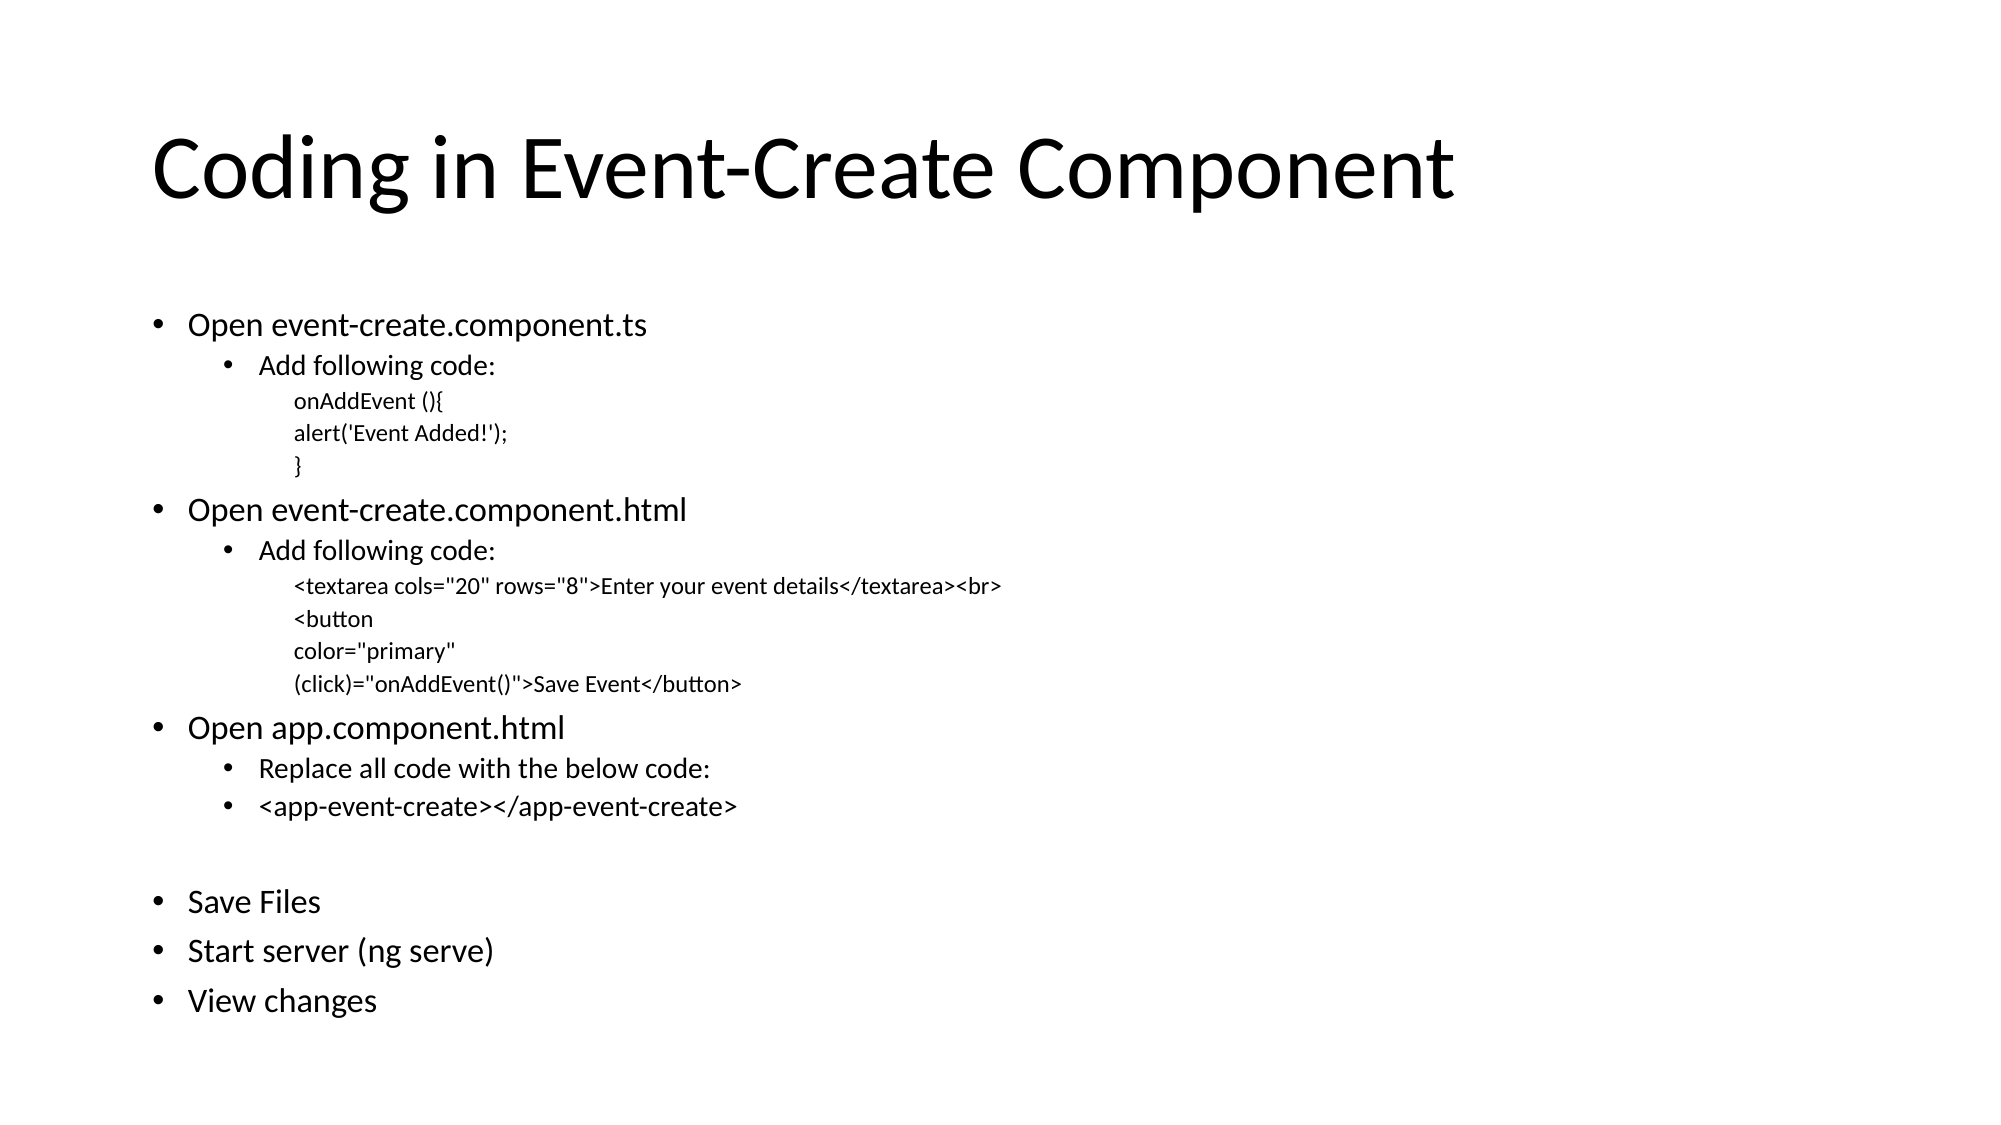

# Coding in Event-Create Component
Open event-create.component.ts
Add following code:
onAddEvent (){
alert('Event Added!');
}
Open event-create.component.html
Add following code:
<textarea cols="20" rows="8">Enter your event details</textarea><br>
<button
color="primary"
(click)="onAddEvent()">Save Event</button>
Open app.component.html
Replace all code with the below code:
<app-event-create></app-event-create>

Save Files
Start server (ng serve)
View changes